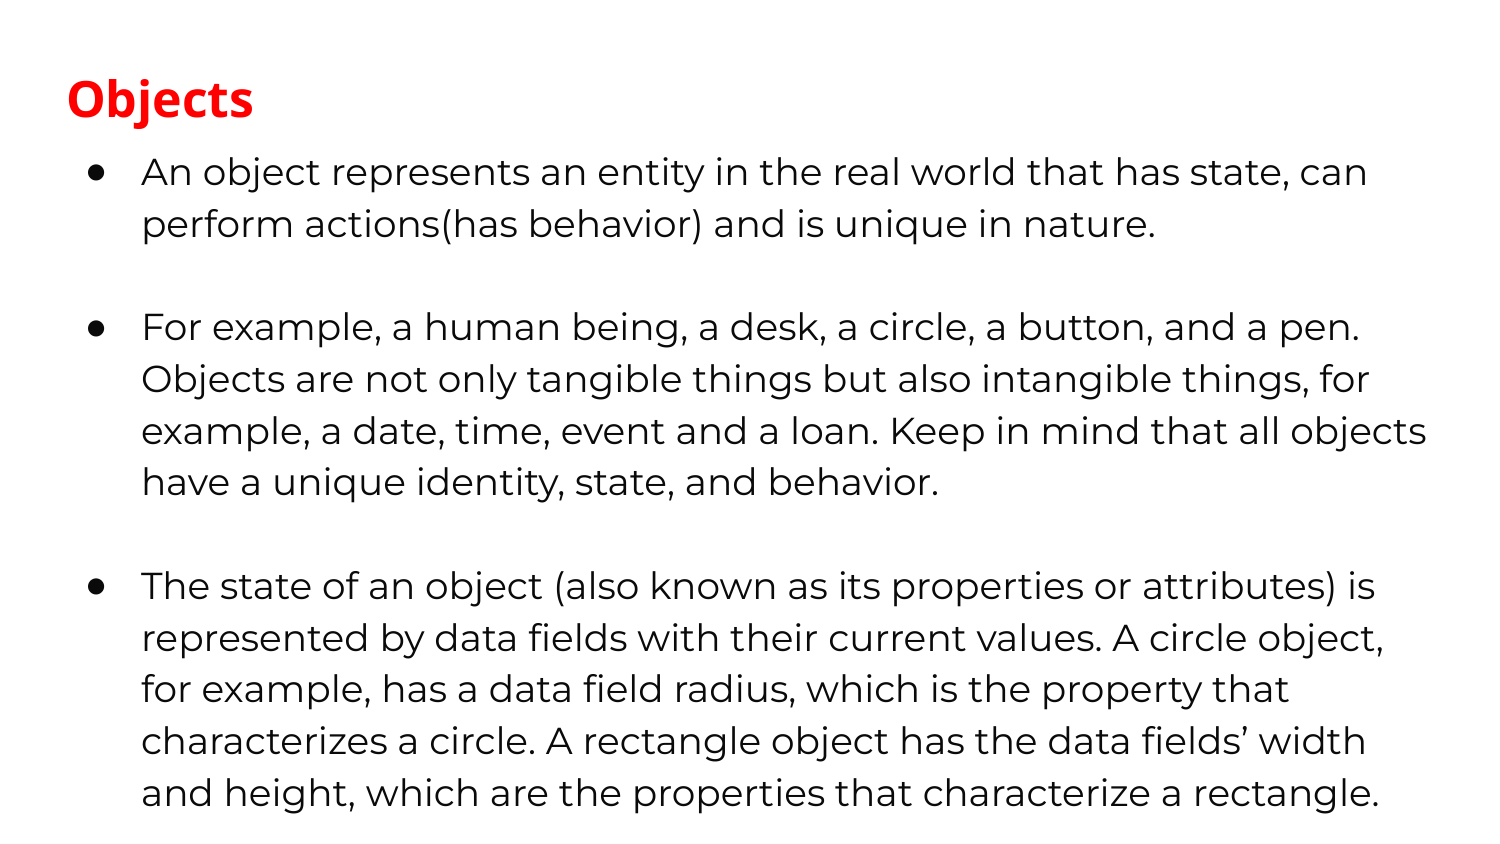

# Objects
An object represents an entity in the real world that has state, can perform actions(has behavior) and is unique in nature.

For example, a human being, a desk, a circle, a button, and a pen. Objects are not only tangible things but also intangible things, for example, a date, time, event and a loan. Keep in mind that all objects have a unique identity, state, and behavior.

The state of an object (also known as its properties or attributes) is represented by data fields with their current values. A circle object, for example, has a data field radius, which is the property that characterizes a circle. A rectangle object has the data fields’ width and height, which are the properties that characterize a rectangle.